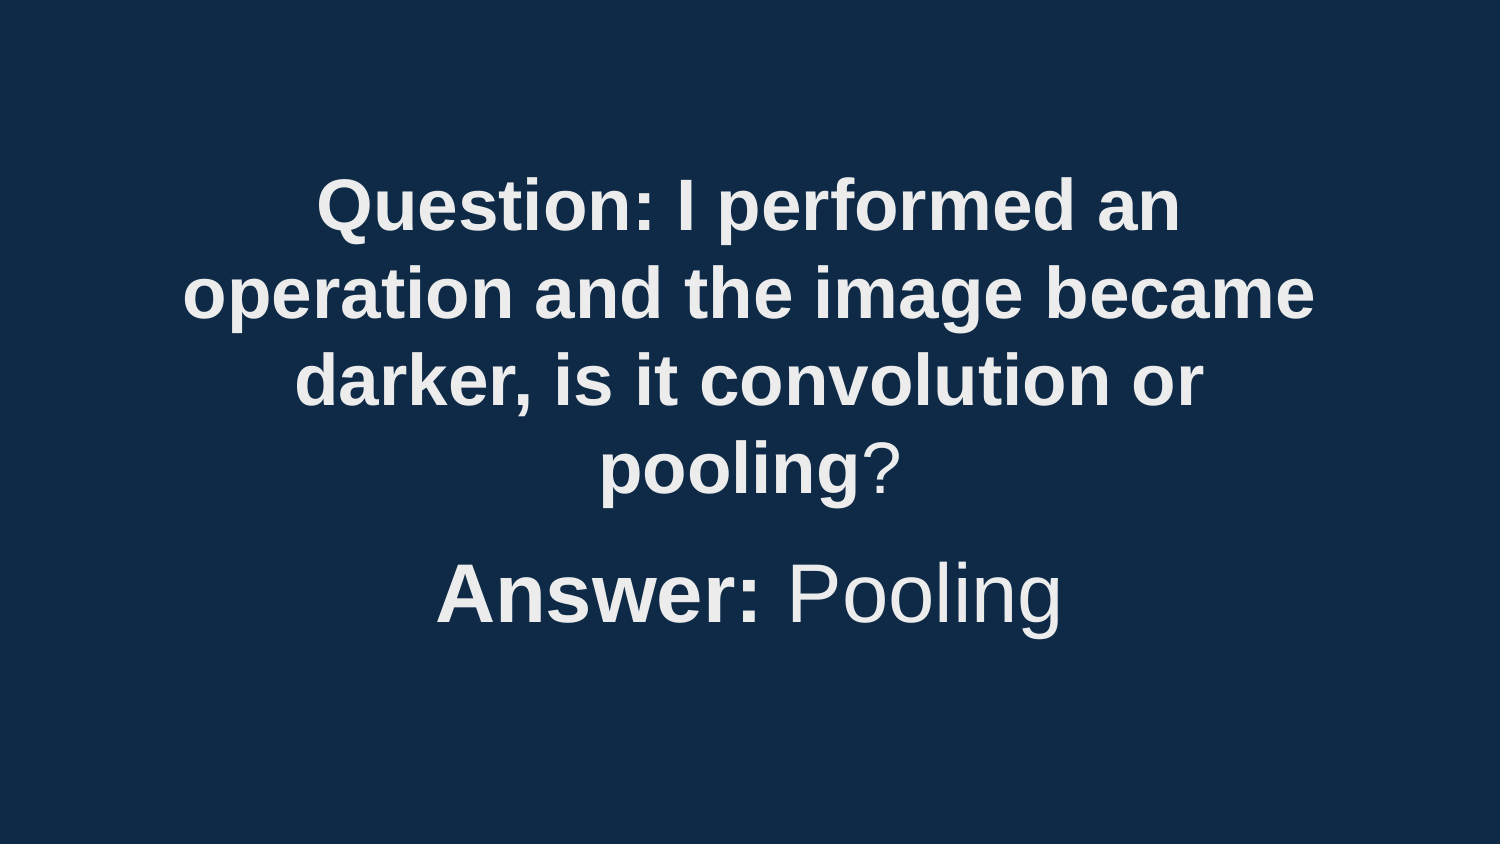

Question: I performed an operation and the image became darker, is it convolution or pooling?
Answer: Pooling